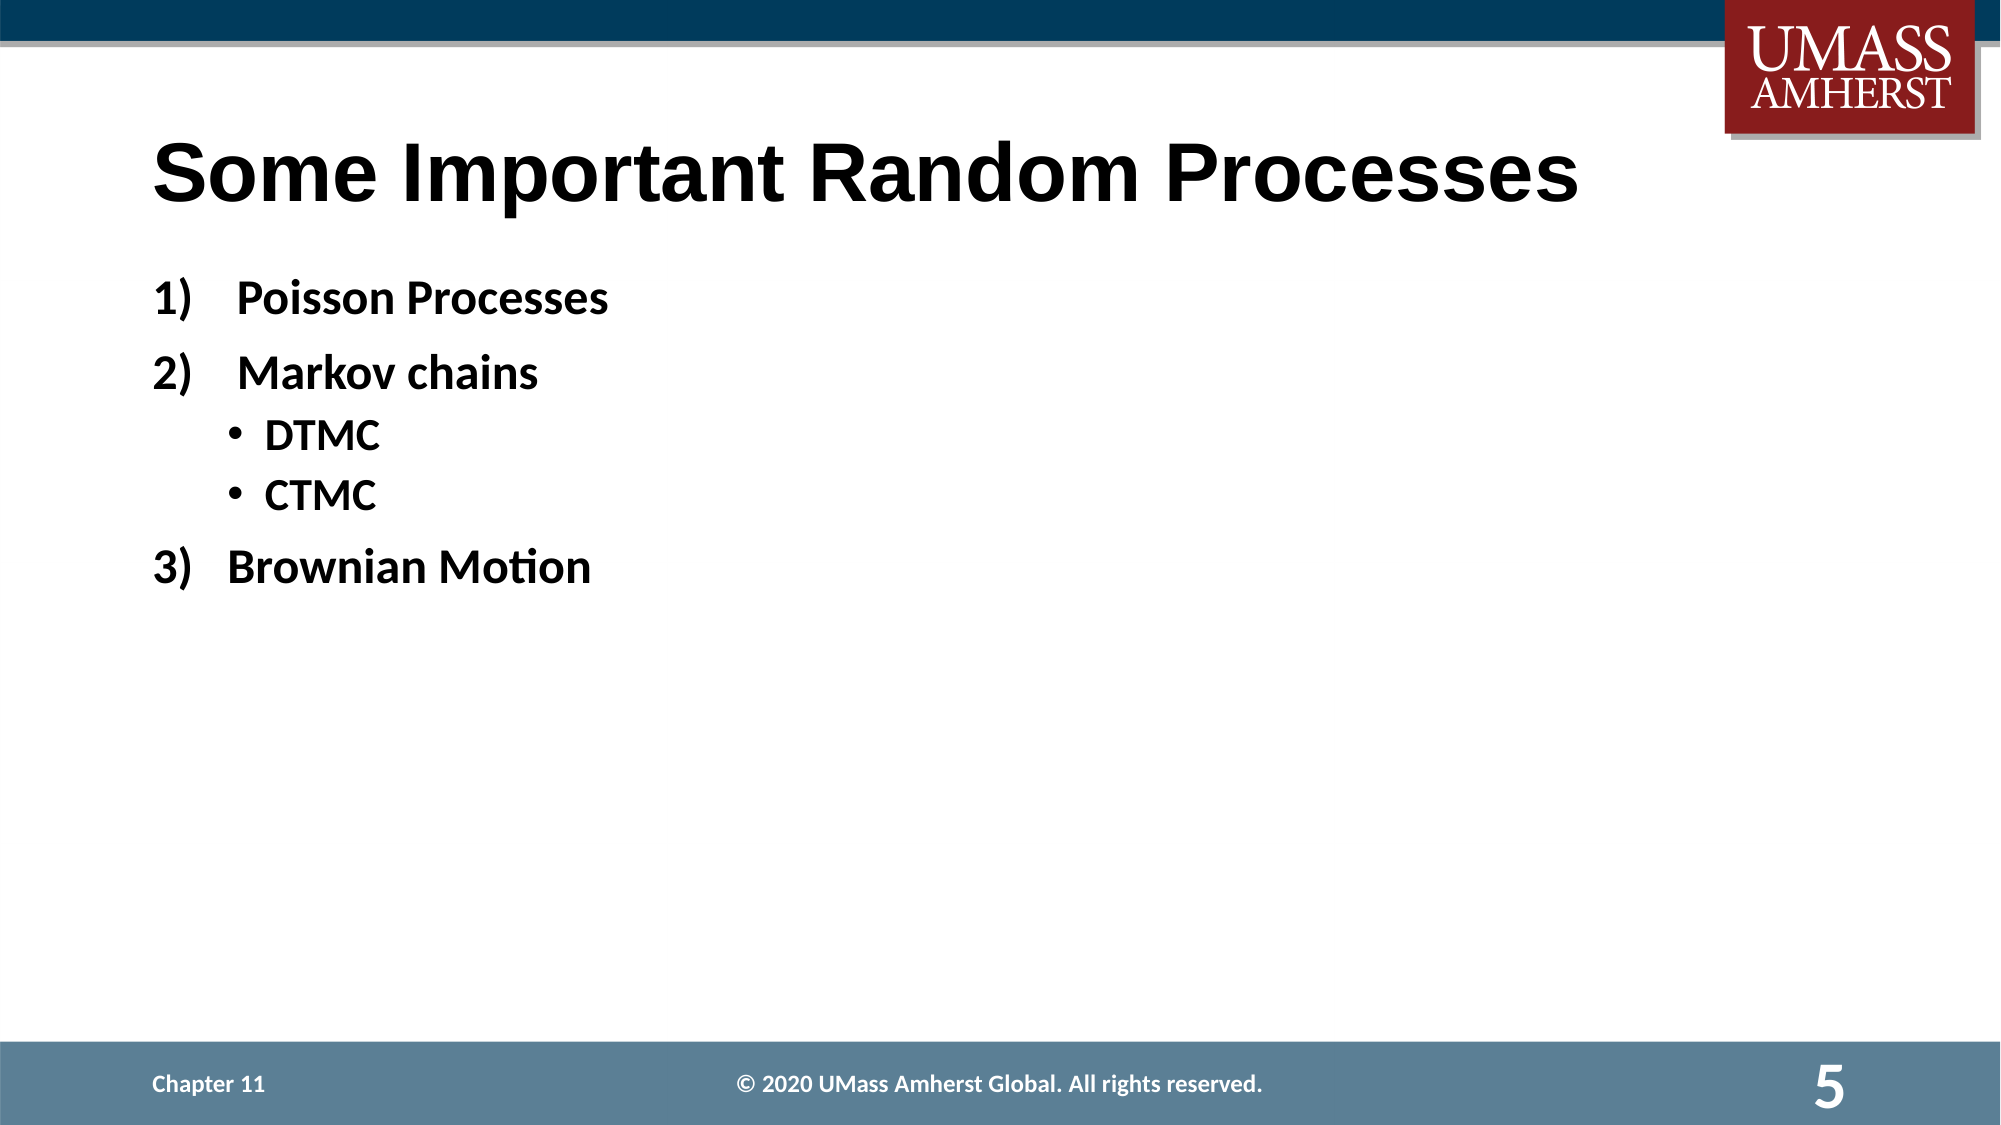

# Some Important Random Processes
Poisson Processes
Markov chains
DTMC
CTMC
Brownian Motion
Chapter 11
© 2020 UMass Amherst Global. All rights reserved.
5